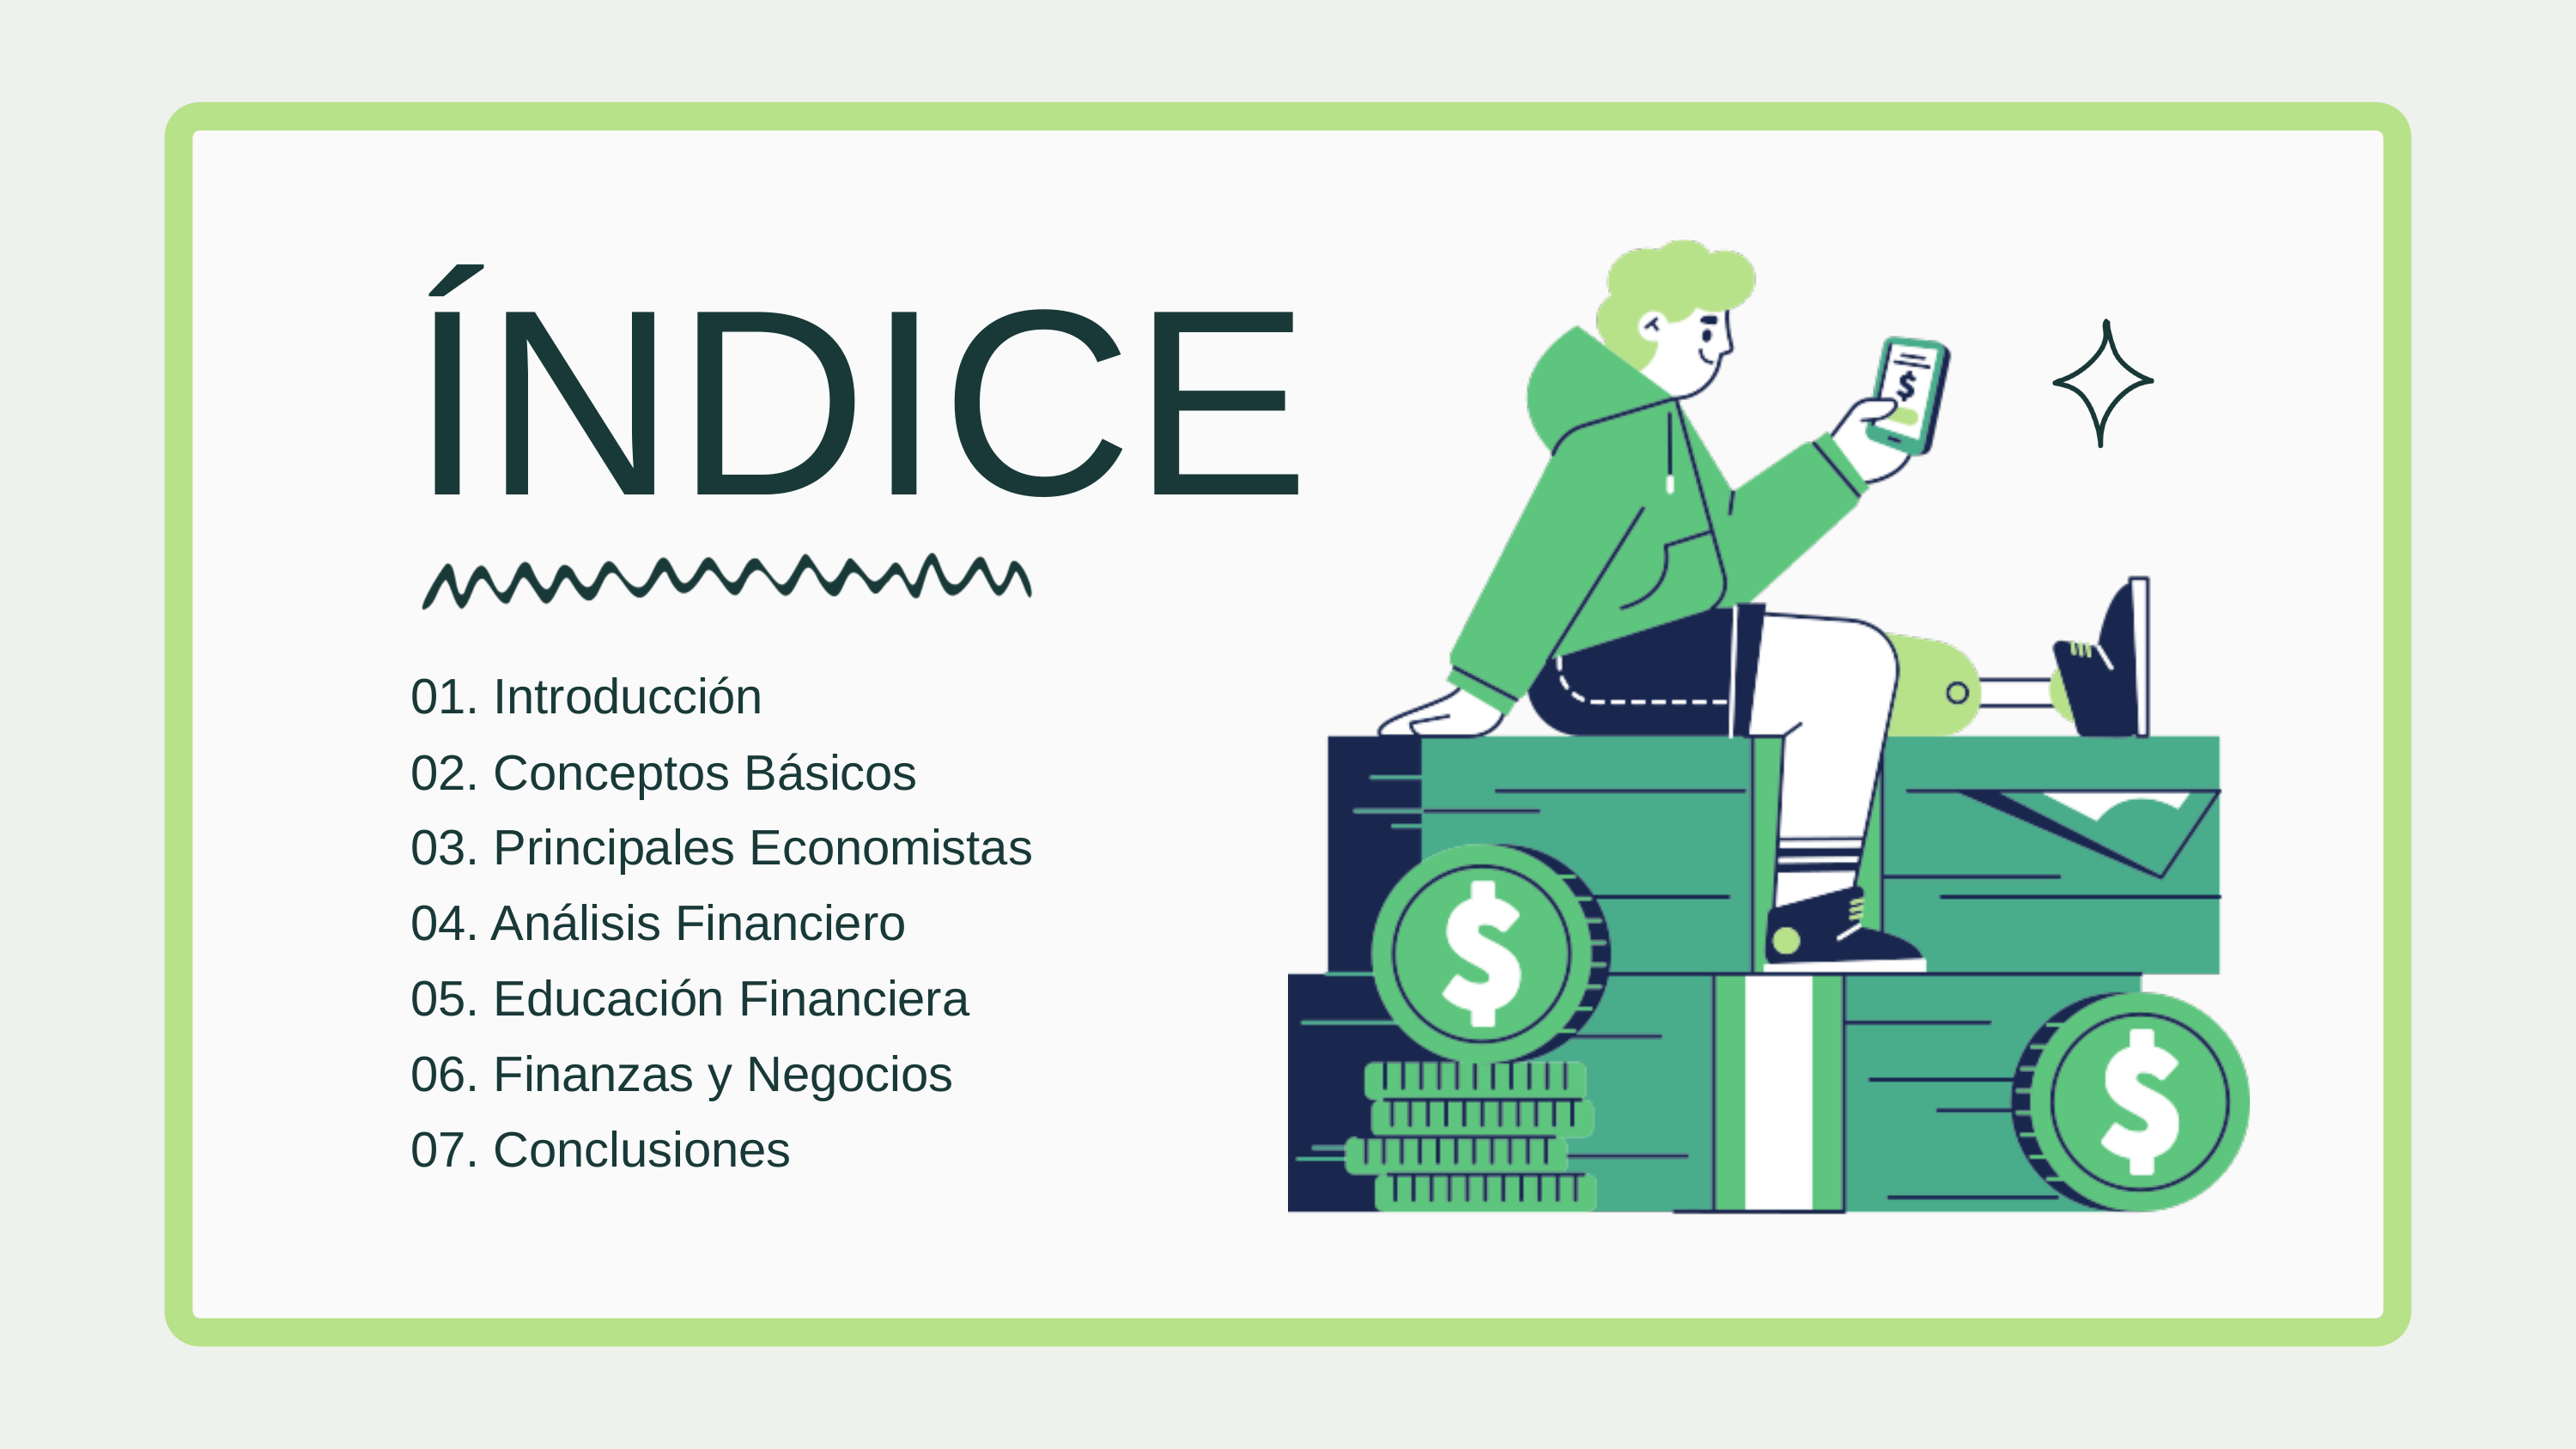

ÍNDICE

01. Introducción
02. Conceptos Básicos
03. Principales Economistas
04. Análisis Financiero
05. Educación Financiera
06. Finanzas y Negocios
07. Conclusiones